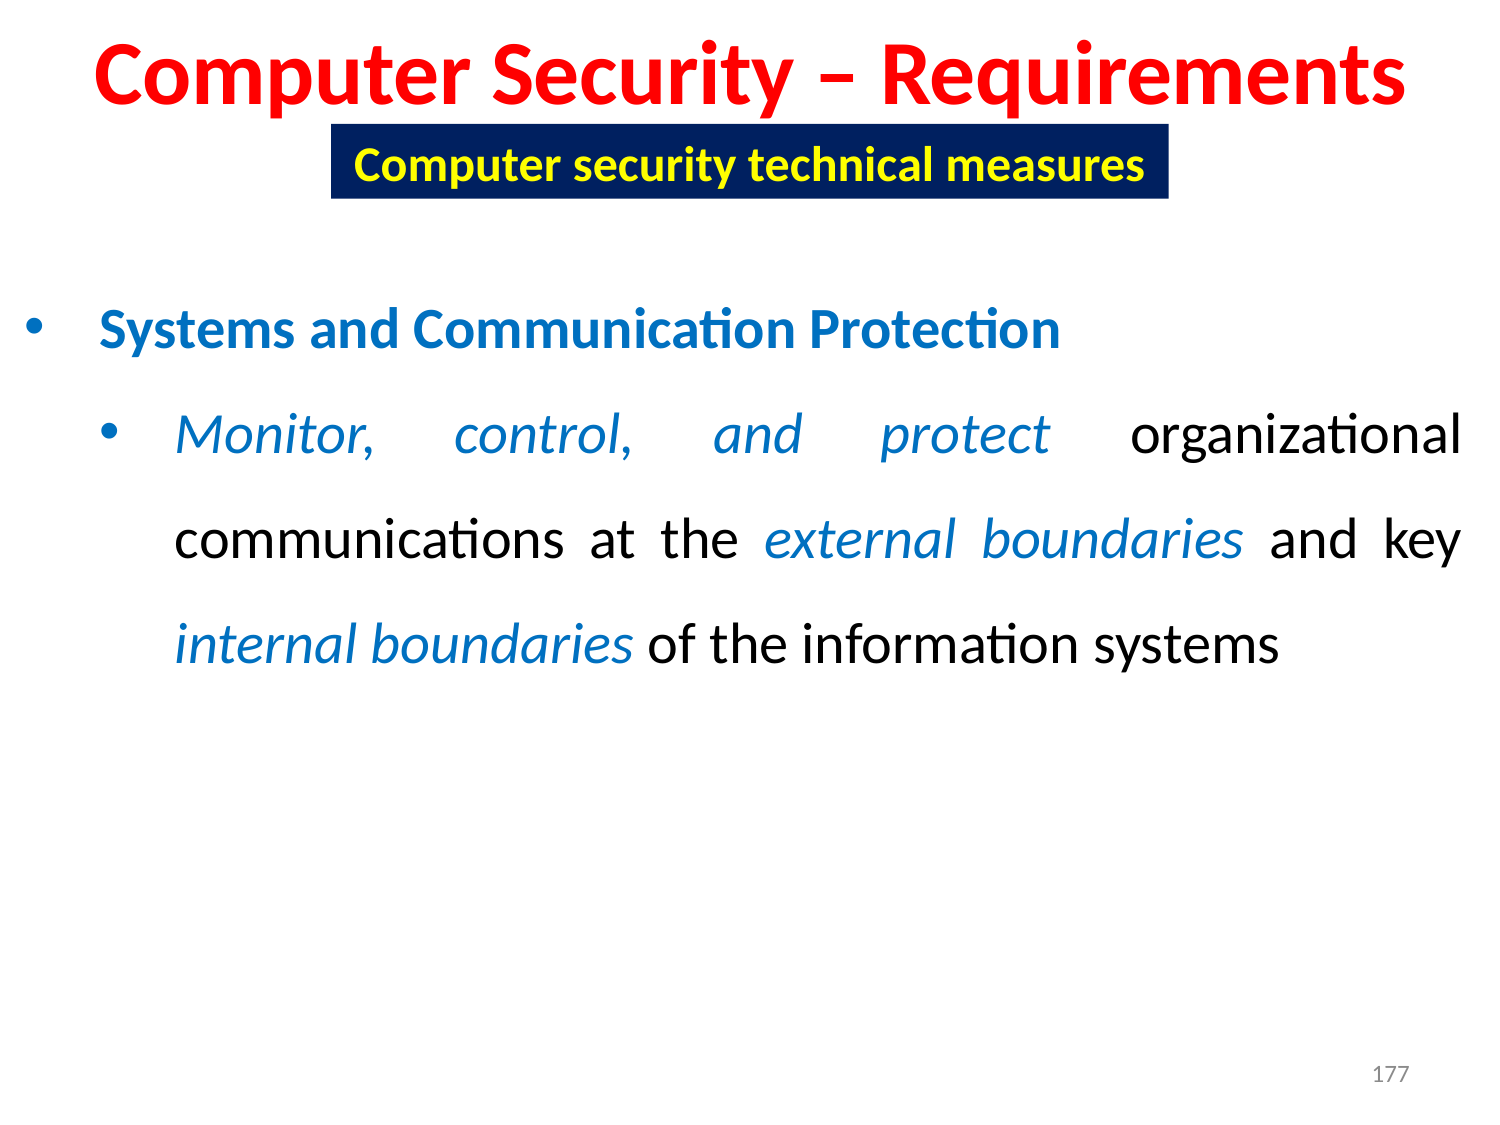

Computer Security – Requirements
Computer security technical measures
Systems and Communication Protection
Monitor, control, and protect organizational communications at the external boundaries and key internal boundaries of the information systems
177